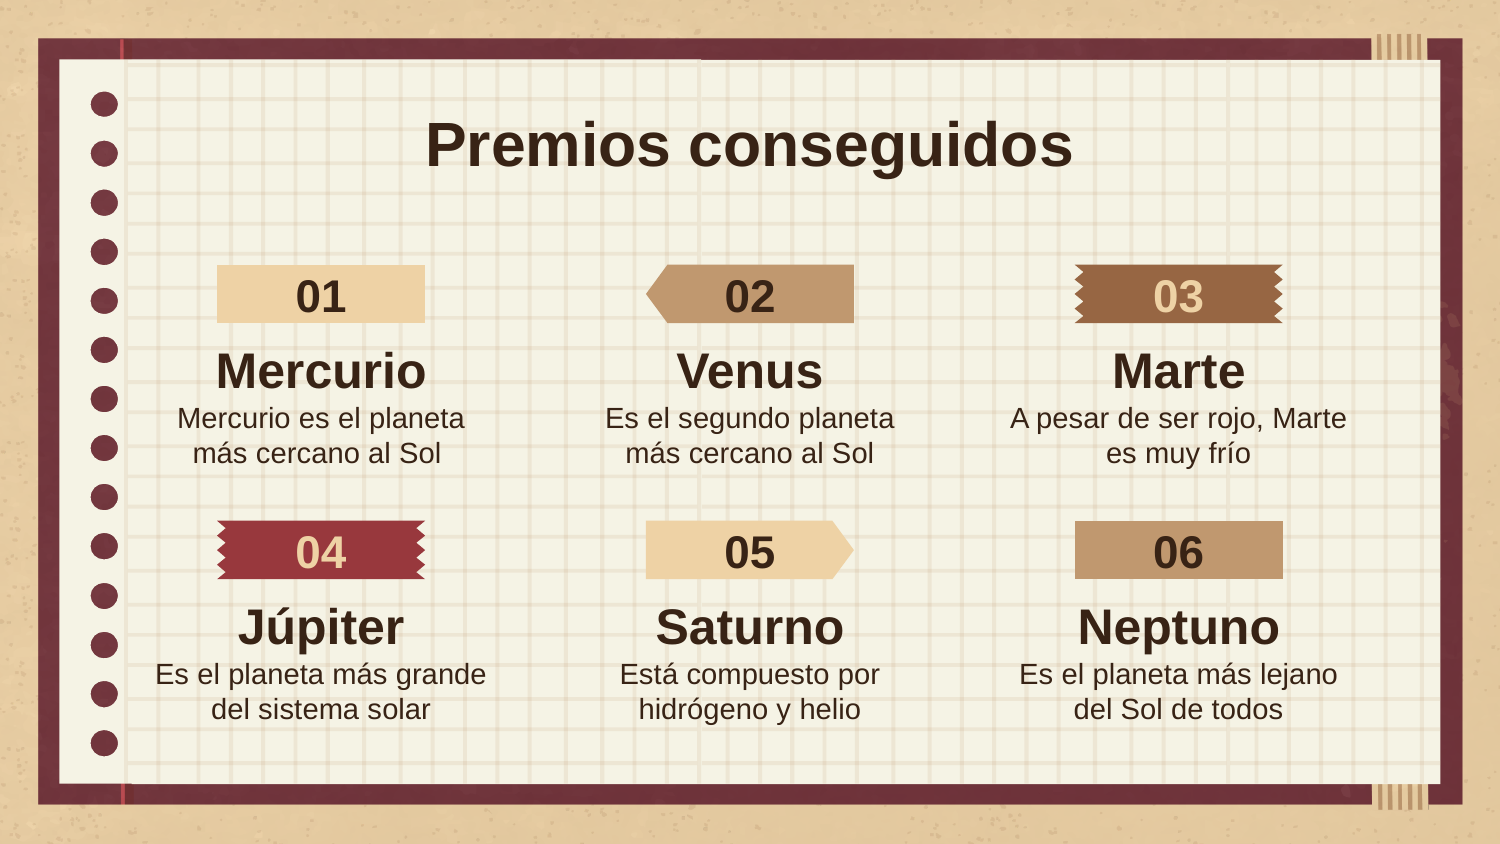

# Premios conseguidos
01
02
03
Mercurio
Venus
Marte
Mercurio es el planeta más cercano al Sol

Es el segundo planeta más cercano al Sol

A pesar de ser rojo, Marte es muy frío

04
05
06
Júpiter
Saturno
Neptuno
Es el planeta más grande del sistema solar
Está compuesto por hidrógeno y helio

Es el planeta más lejano del Sol de todos